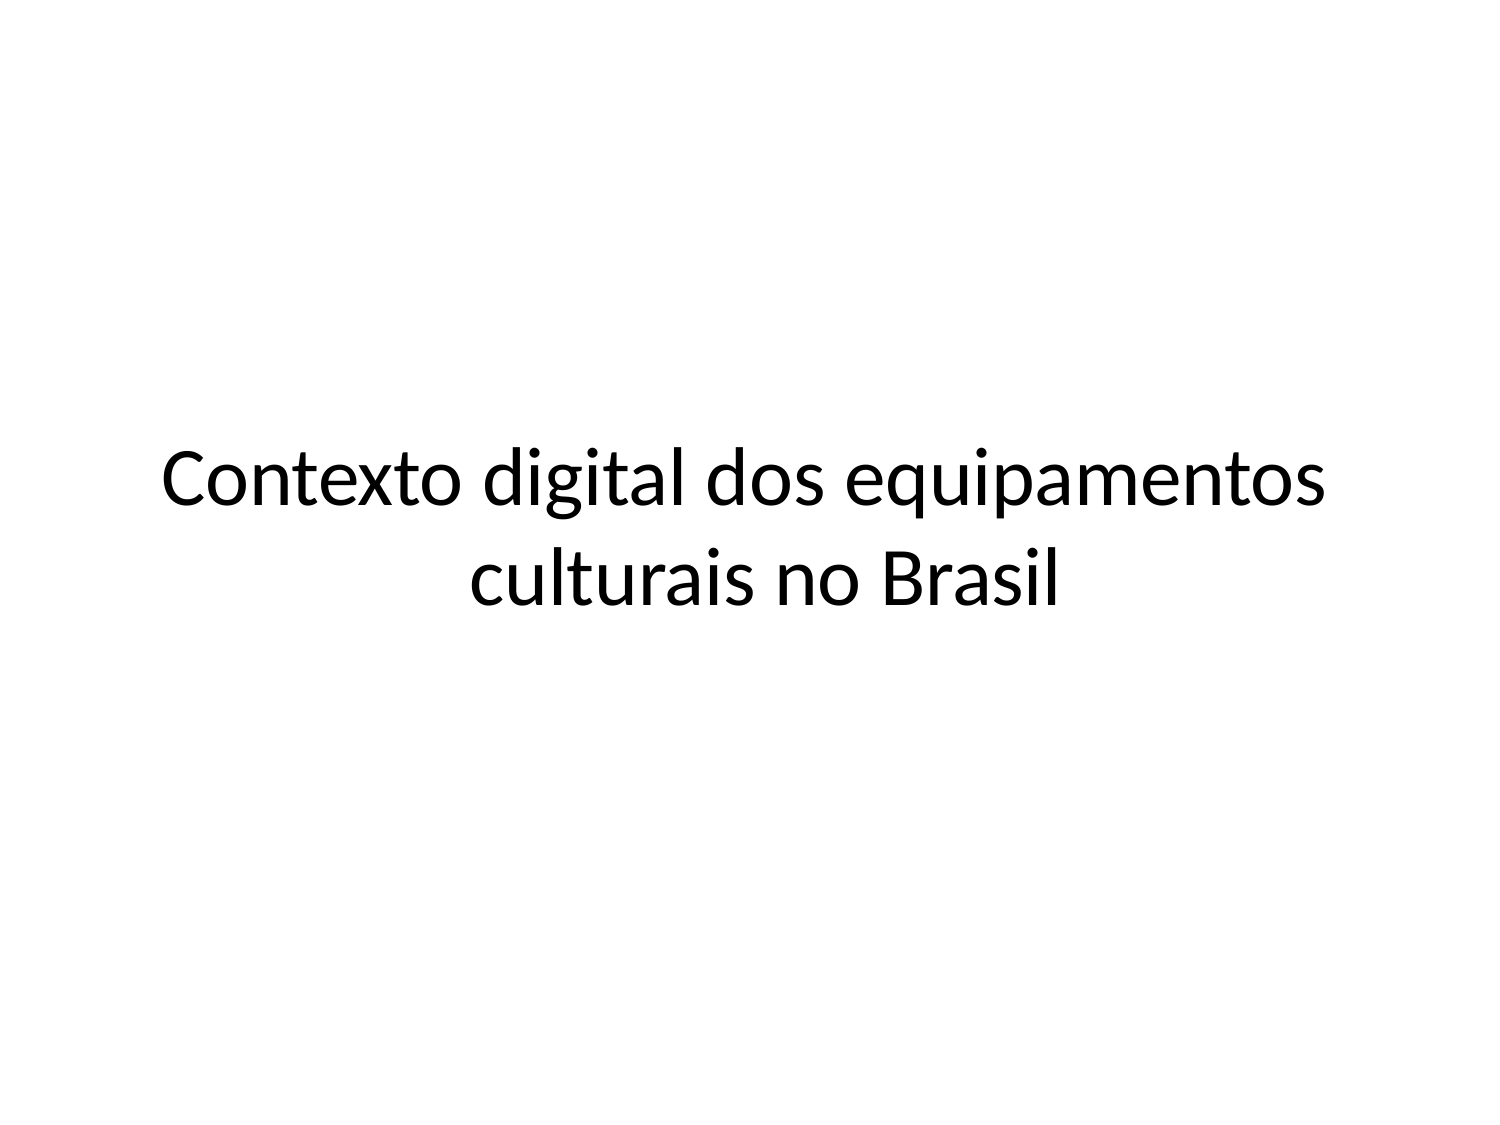

# Contexto digital dos equipamentos  culturais no Brasil